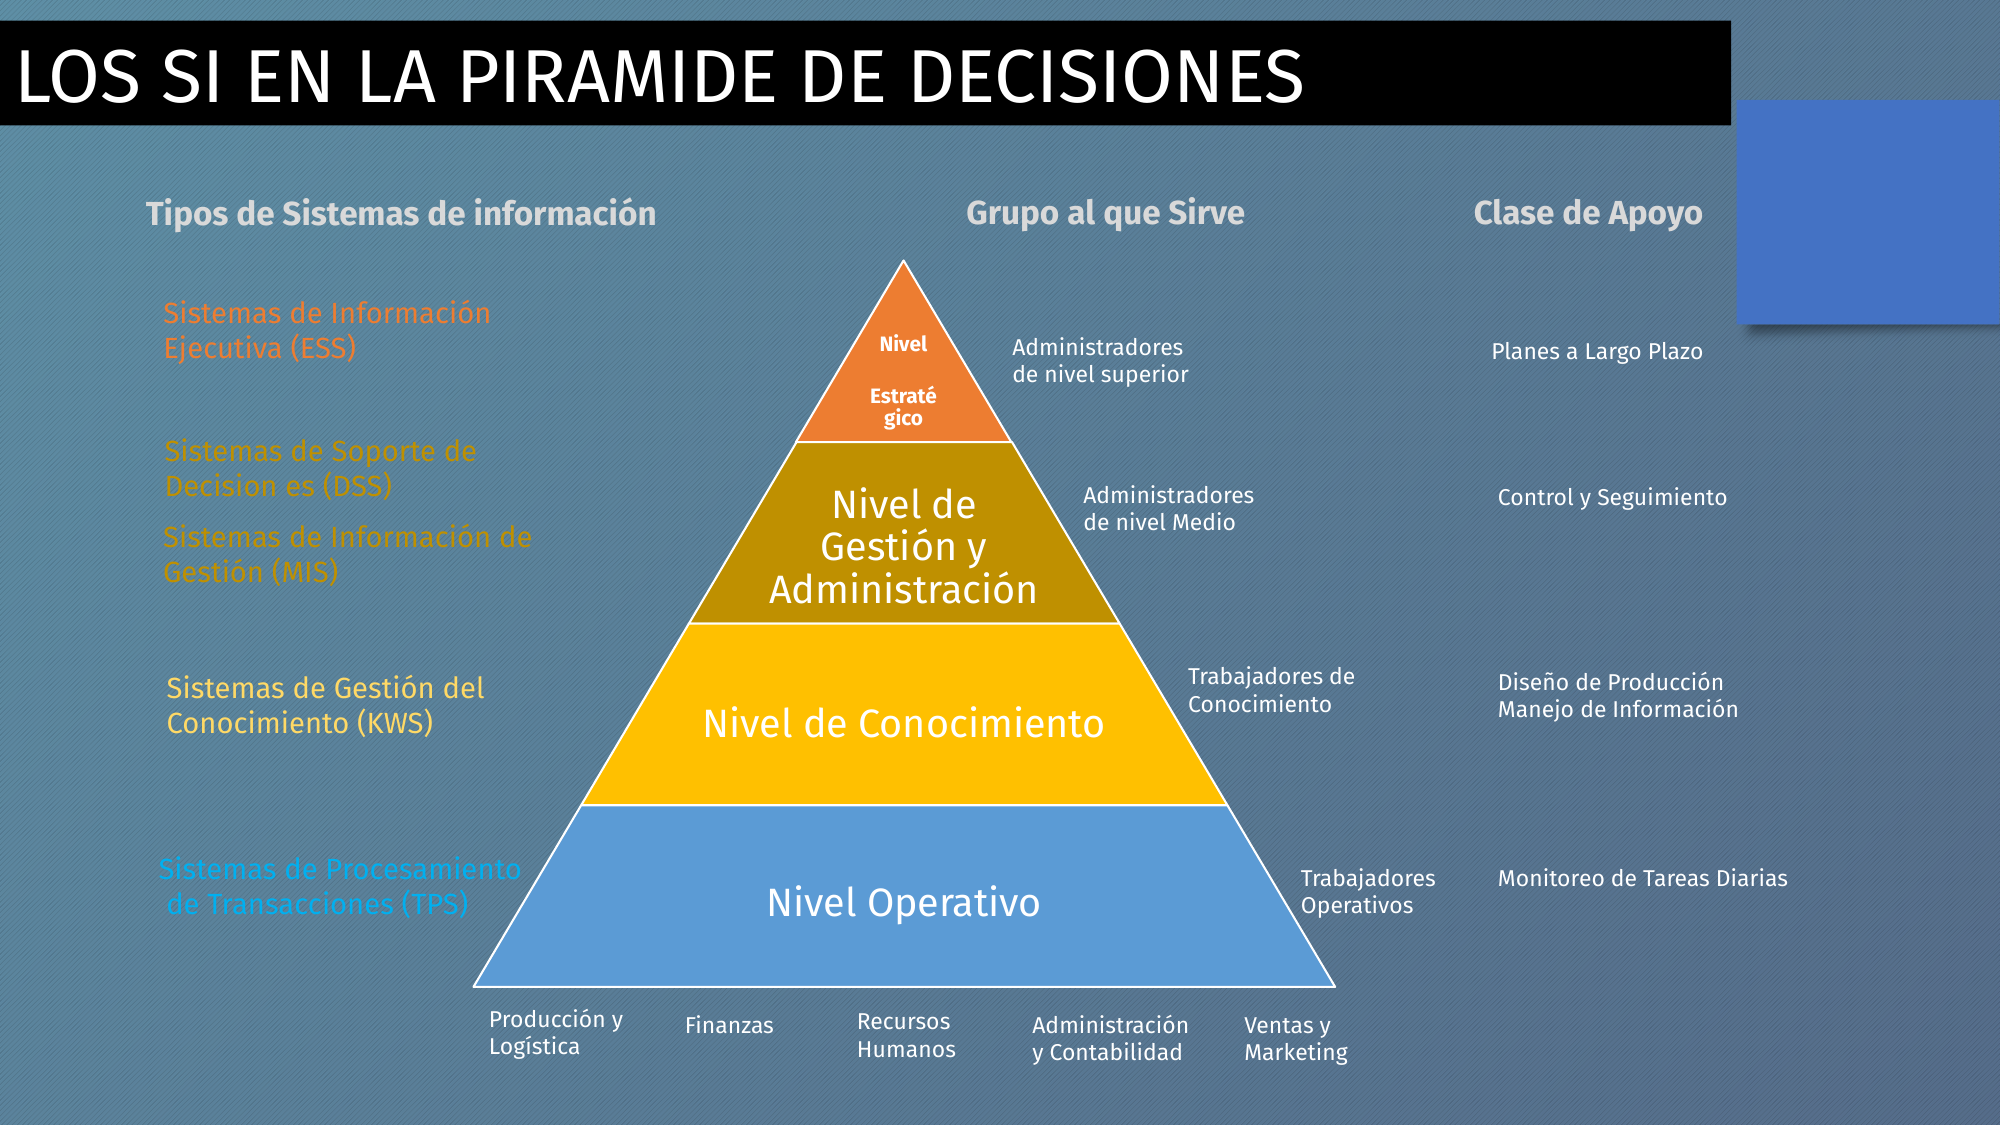

LOS SI EN LA PIRAMIDE DE DECISIONES
Clase de Apoyo
Grupo al que Sirve
Tipos de Sistemas de información
Nivel
 Estratégico
Nivel de Gestión y Administración
Nivel de Conocimiento
Nivel Operativo
Sistemas de Información Ejecutiva (ESS)
Administradores de nivel superior
Planes a Largo Plazo
Sistemas de Soporte de Decision es (DSS)
Administradores de nivel Medio
Control y Seguimiento
Sistemas de Información de Gestión (MIS)
Trabajadores de Conocimiento
Diseño de Producción
Manejo de Información
Sistemas de Gestión del Conocimiento (KWS)
Sistemas de Procesamiento  de Transacciones (TPS)
Trabajadores Operativos
Monitoreo de Tareas Diarias
Producción y Logística
Recursos Humanos
Finanzas
Administración y Contabilidad
Ventas y Marketing